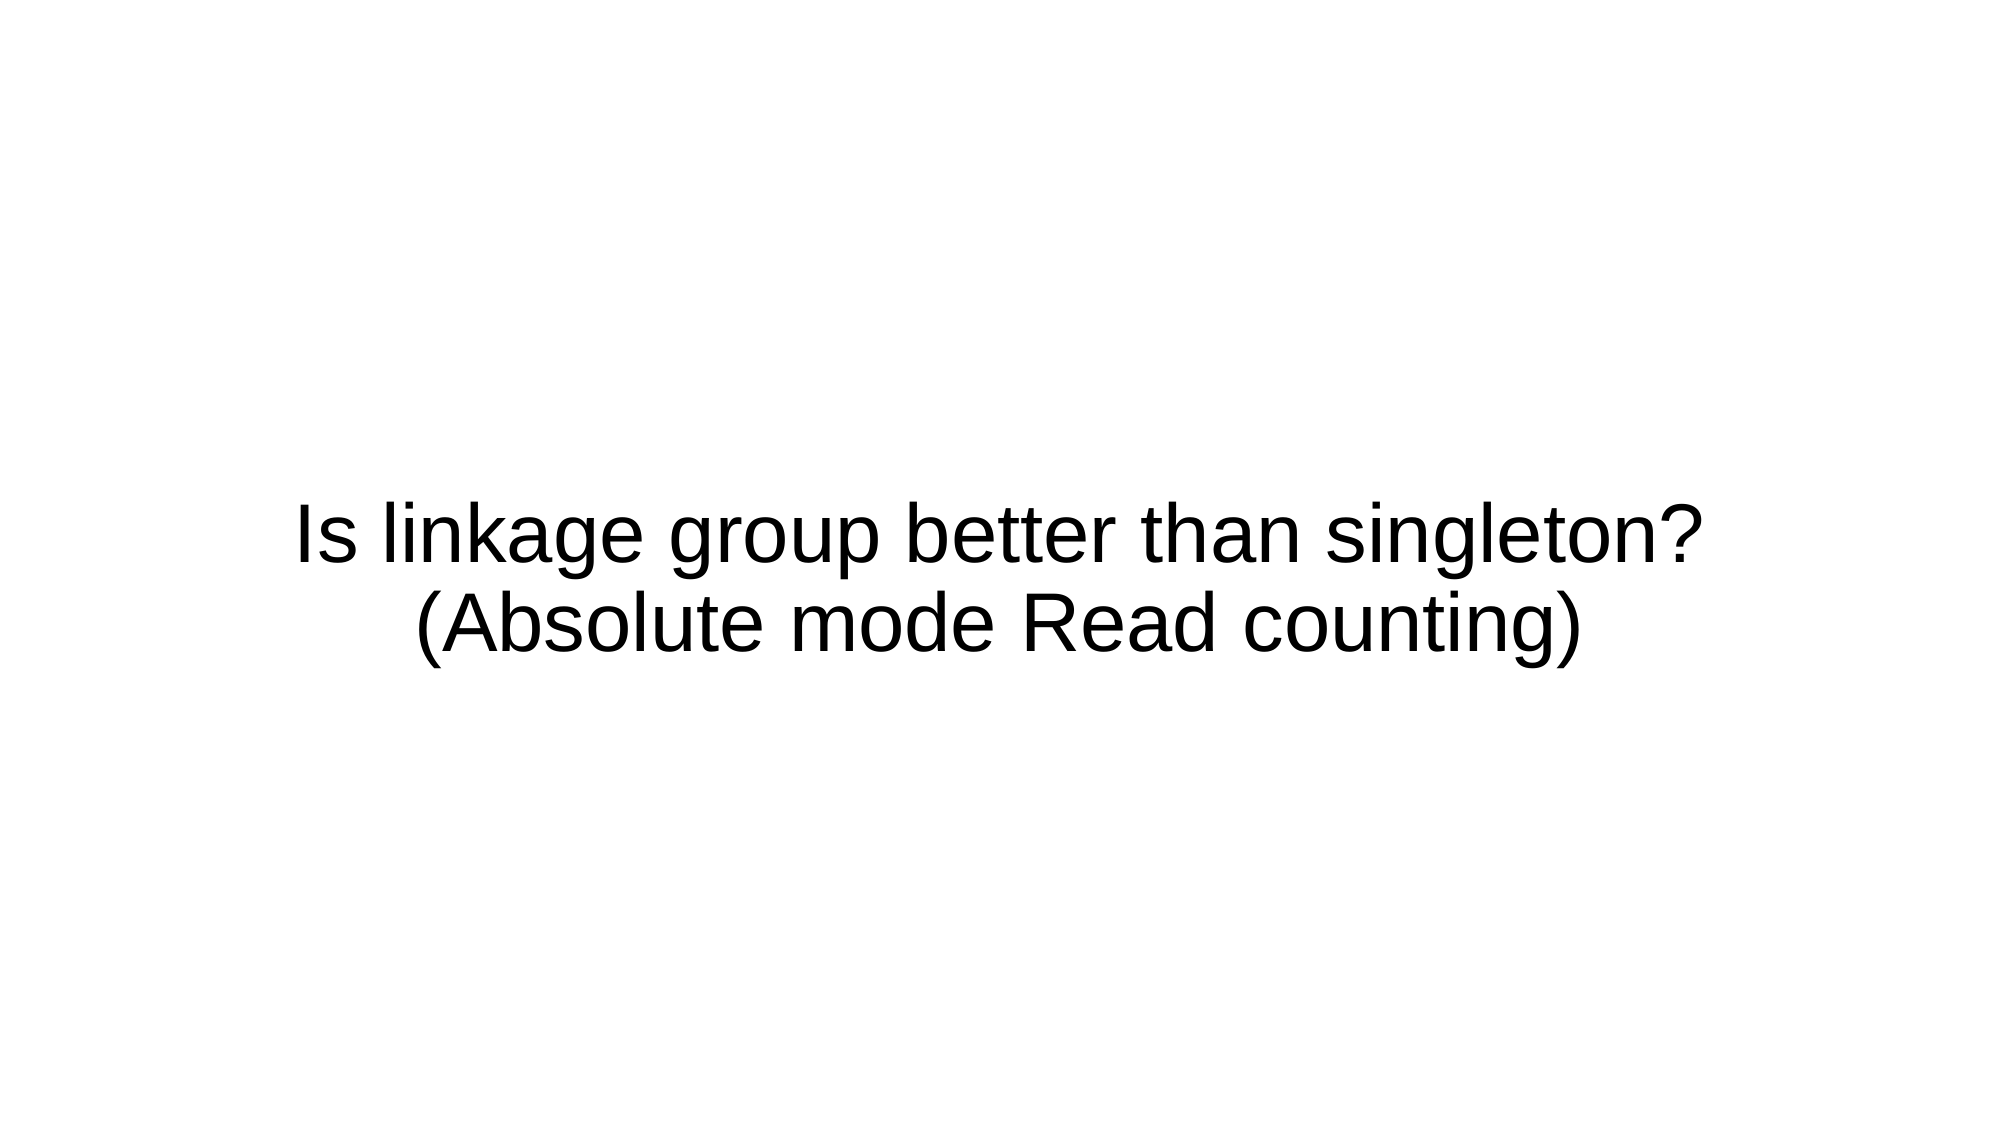

# Is linkage group better than singleton? (Absolute mode Read counting)